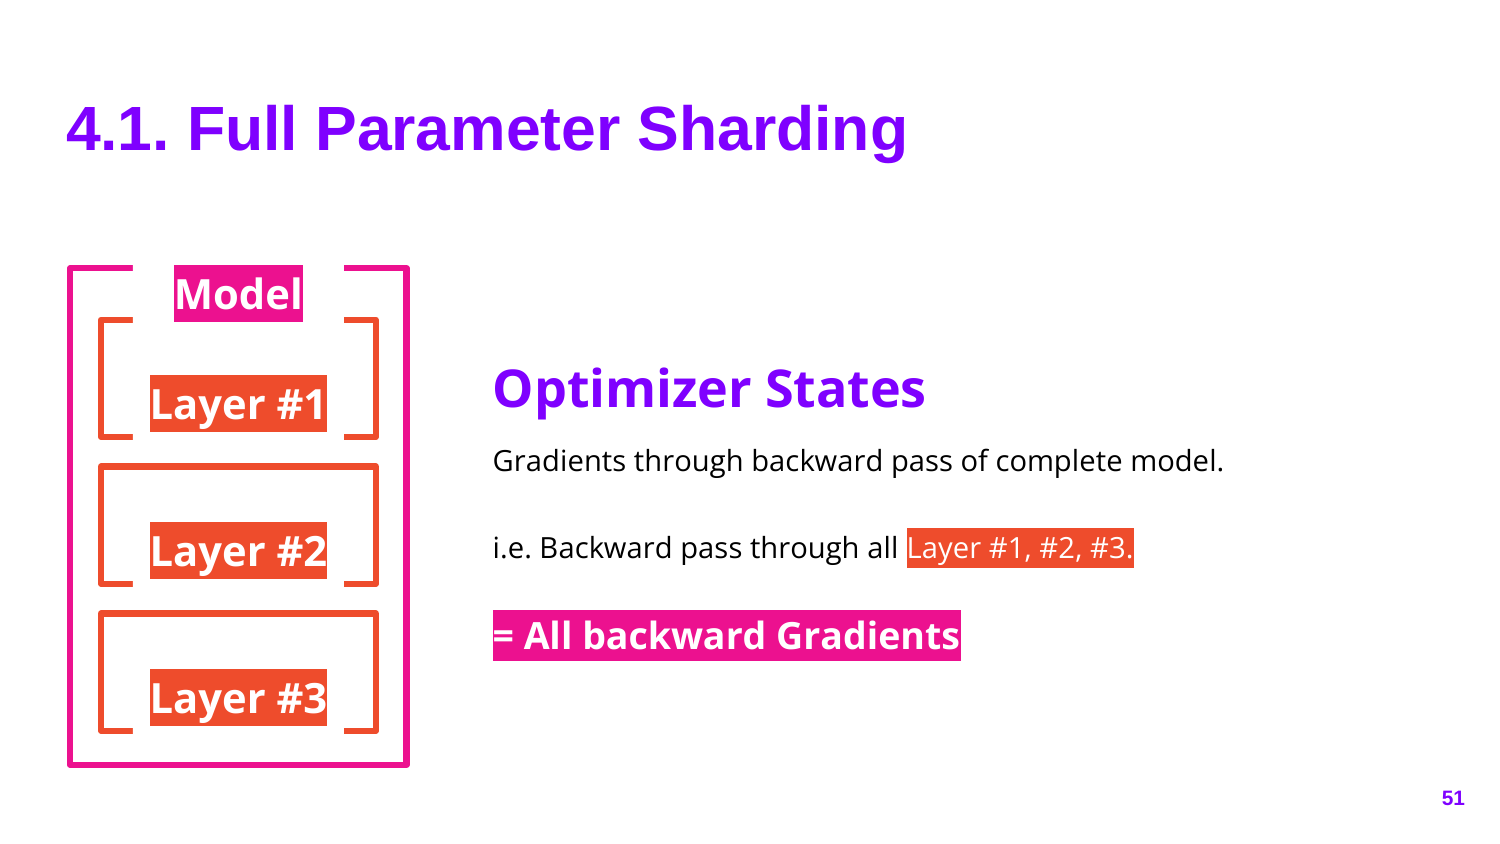

# 4.1. Full Parameter Sharding
Model

Optimizer States
Gradients through backward pass of complete model.

i.e. Backward pass through all Layer #1, #2, #3.
= All backward Gradients

Layer #1

Layer #2

Layer #3
51